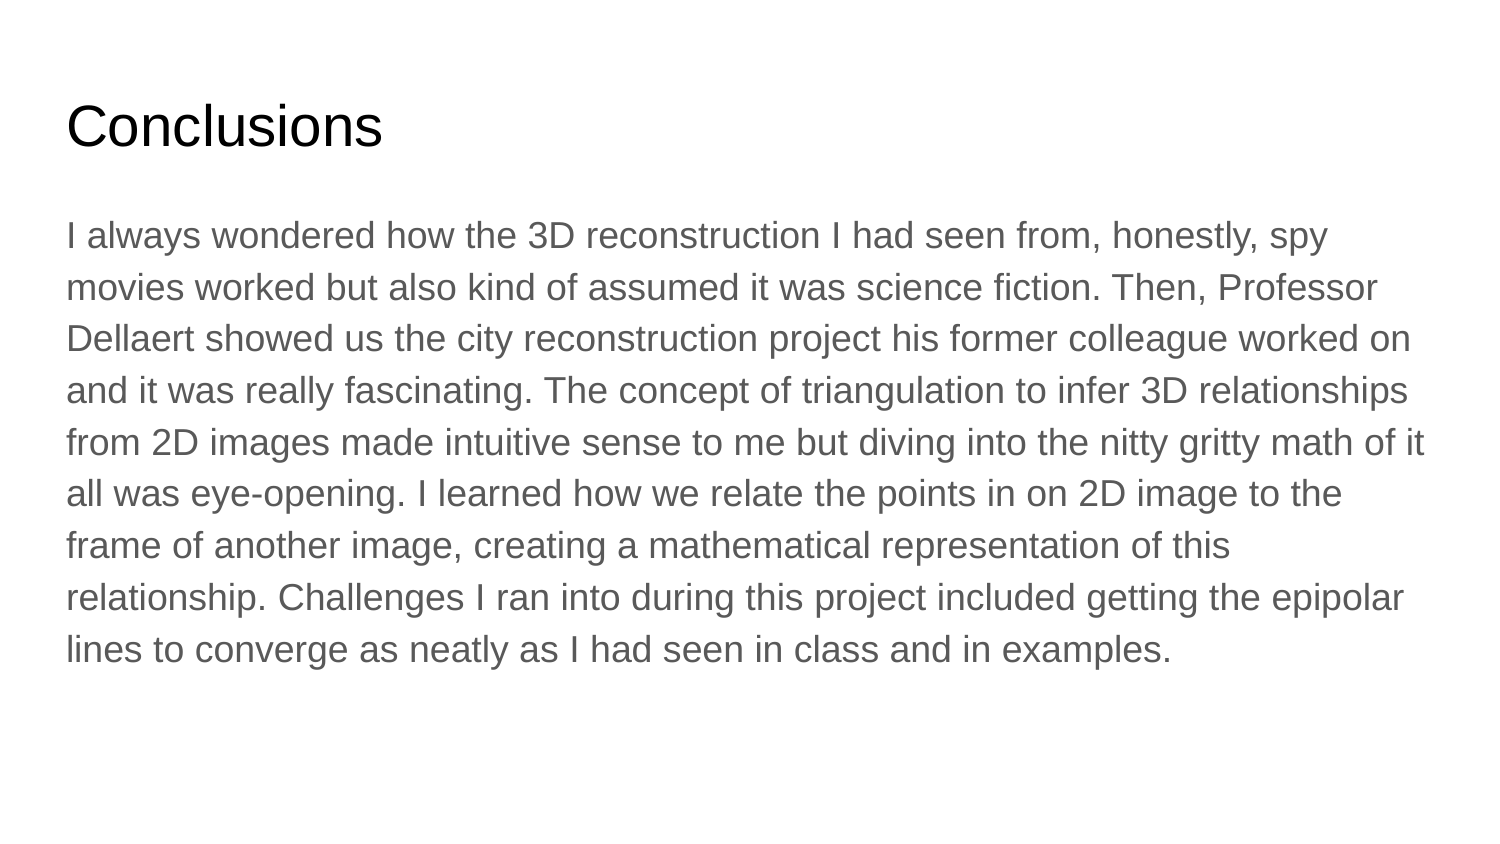

# Conclusions
I always wondered how the 3D reconstruction I had seen from, honestly, spy movies worked but also kind of assumed it was science fiction. Then, Professor Dellaert showed us the city reconstruction project his former colleague worked on and it was really fascinating. The concept of triangulation to infer 3D relationships from 2D images made intuitive sense to me but diving into the nitty gritty math of it all was eye-opening. I learned how we relate the points in on 2D image to the frame of another image, creating a mathematical representation of this relationship. Challenges I ran into during this project included getting the epipolar lines to converge as neatly as I had seen in class and in examples.